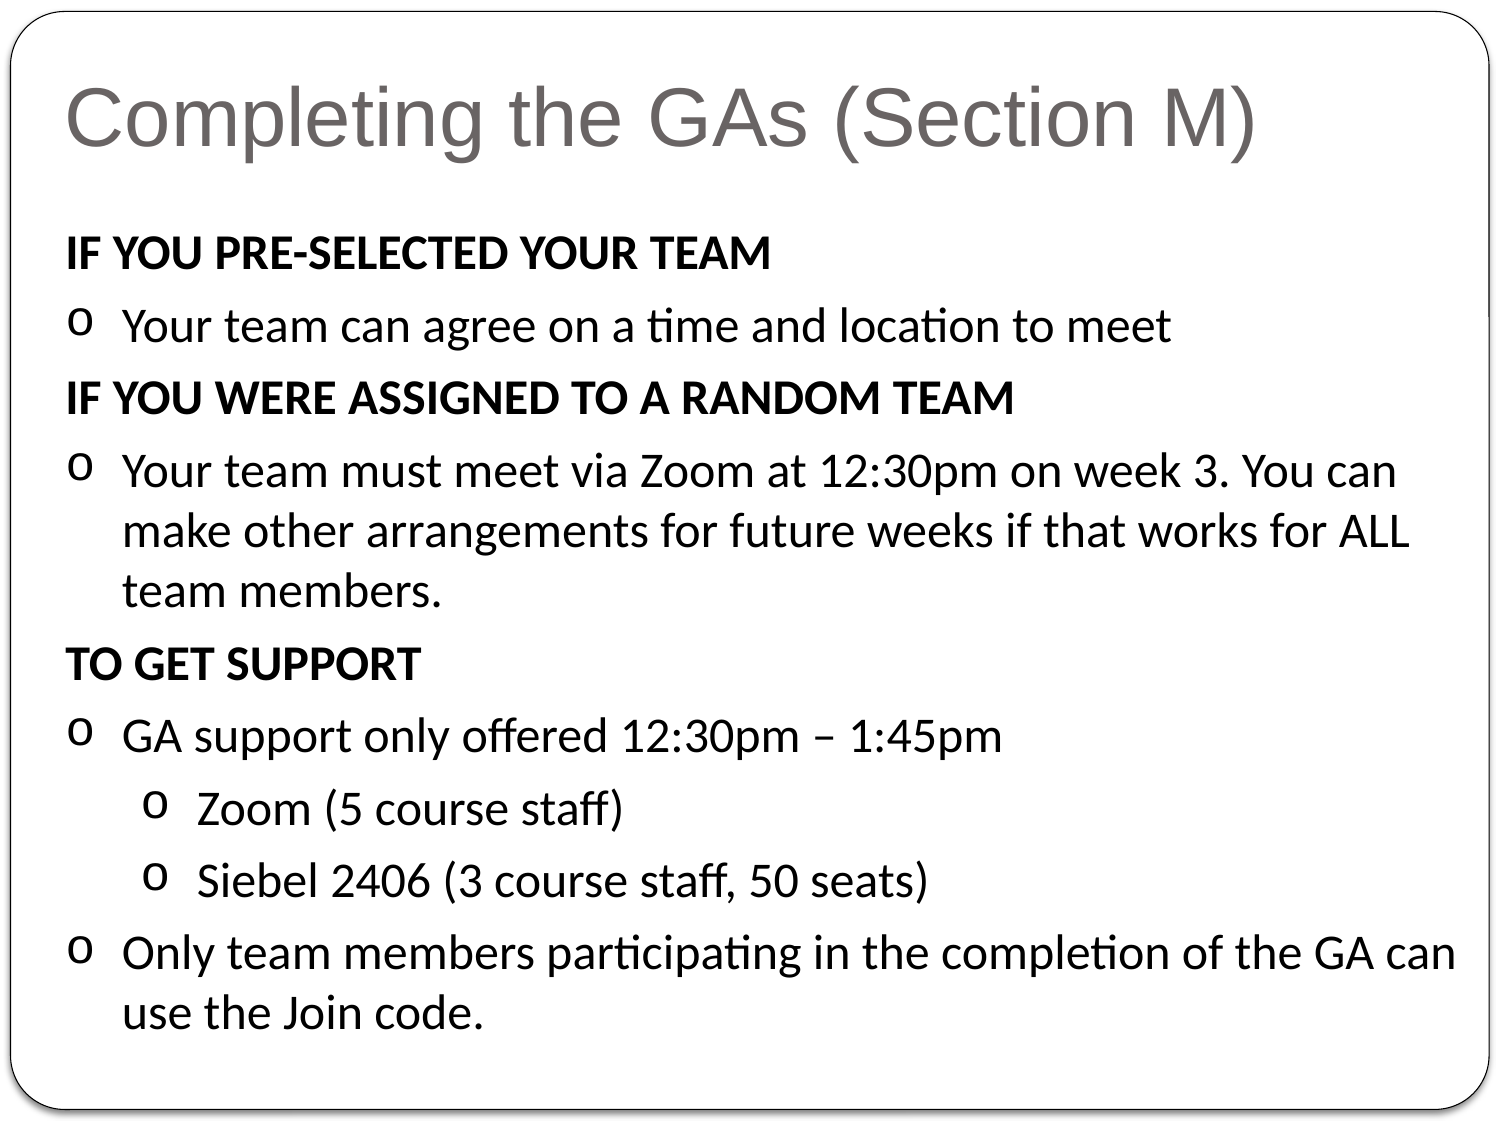

Completing the GAs (Section M)
IF YOU PRE-SELECTED YOUR TEAM
Your team can agree on a time and location to meet
IF YOU WERE ASSIGNED TO A RANDOM TEAM
Your team must meet via Zoom at 12:30pm on week 3. You can make other arrangements for future weeks if that works for ALL team members.
TO GET SUPPORT
GA support only offered 12:30pm – 1:45pm
Zoom (5 course staff)
Siebel 2406 (3 course staff, 50 seats)
Only team members participating in the completion of the GA can use the Join code.